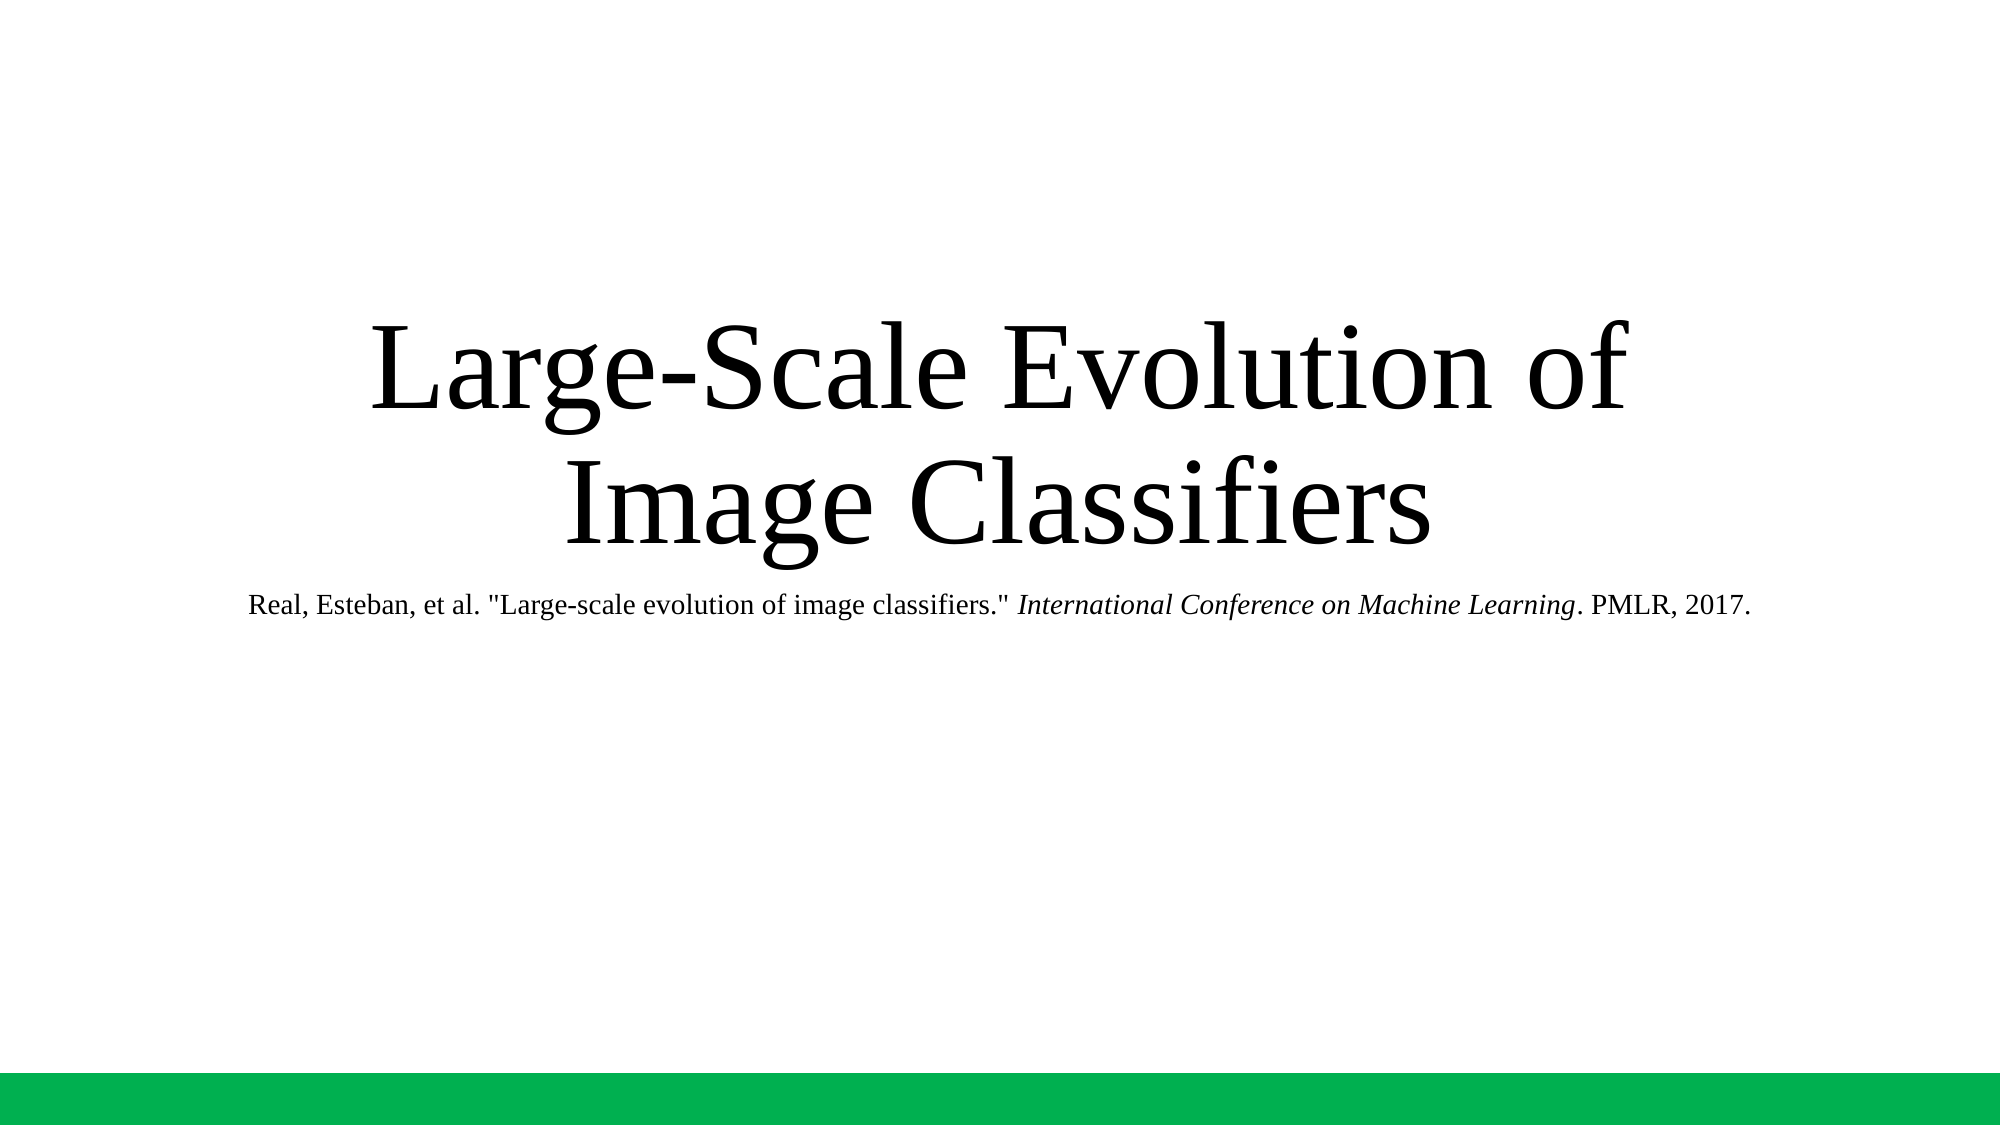

# Large-Scale Evolution of Image Classifiers
Real, Esteban, et al. "Large-scale evolution of image classifiers." International Conference on Machine Learning. PMLR, 2017.